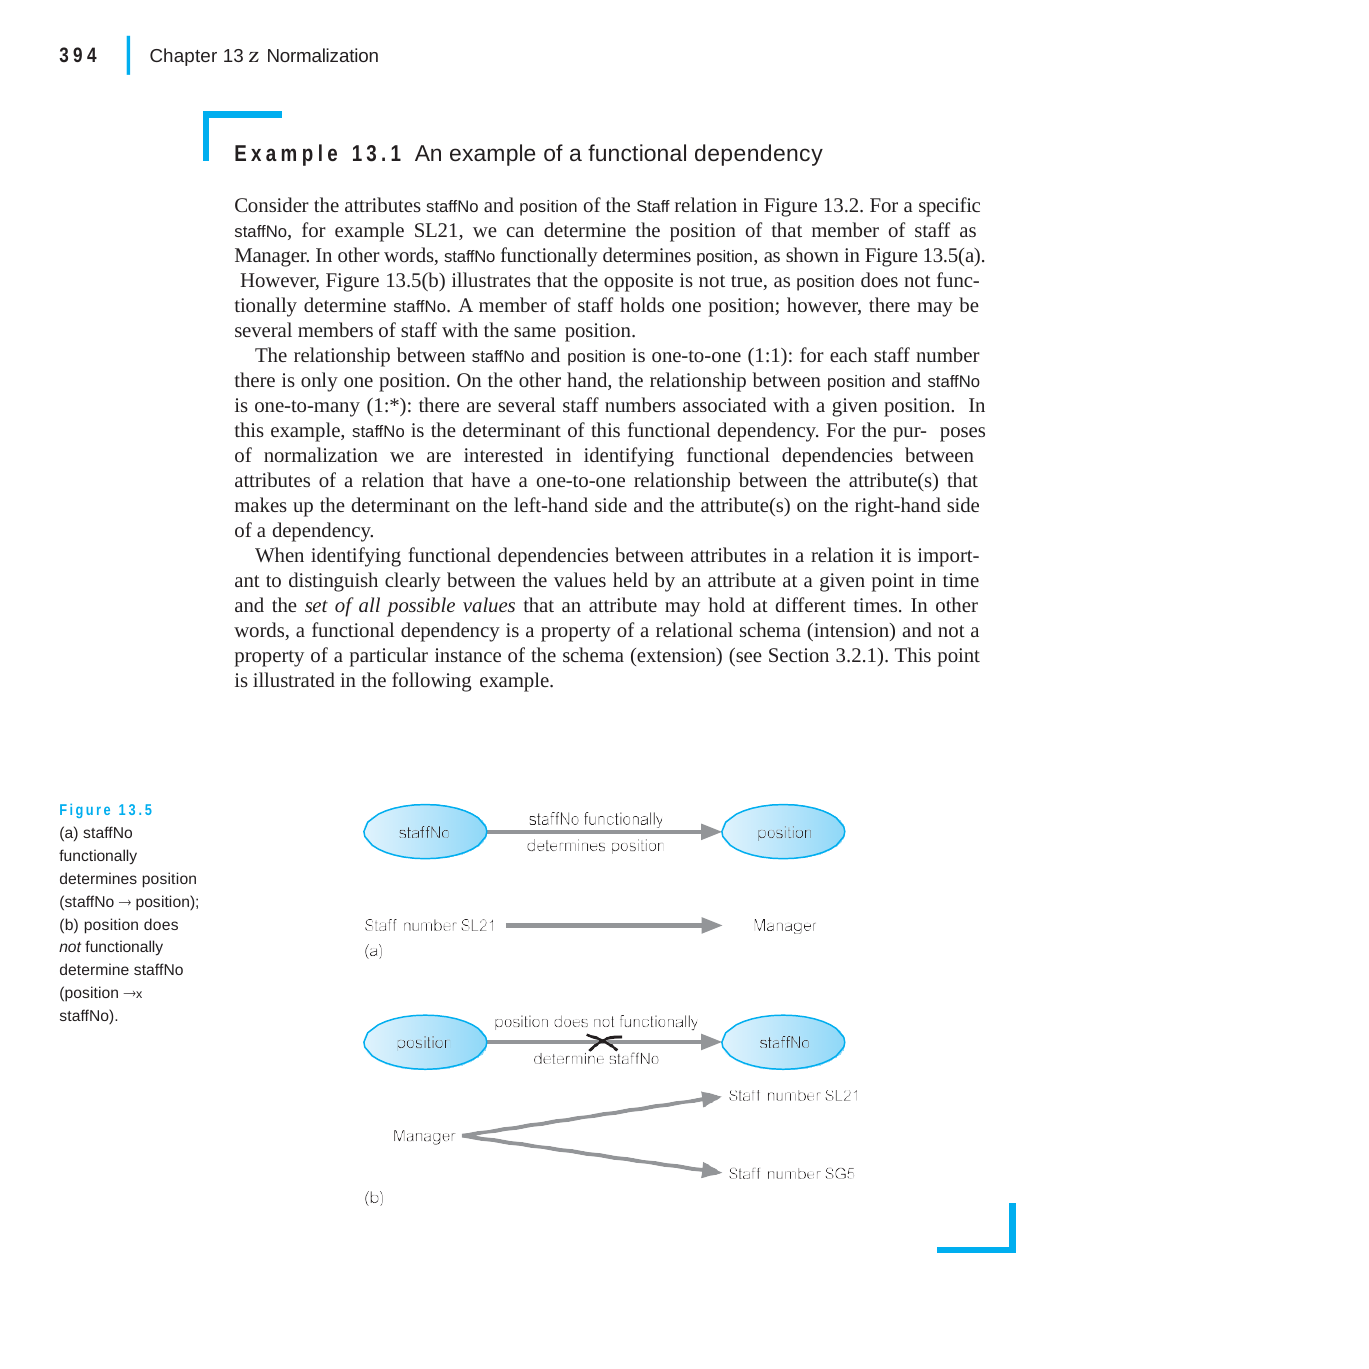

|
394
Chapter 13 z Normalization

Example 13.1 An example of a functional dependency

Consider the attributes staffNo and position of the Staff relation in Figure 13.2. For a specific  staffNo, for example SL21, we can determine the position of that member of staff as  Manager. In other words, staffNo functionally determines position, as shown in Figure 13.5(a).  However, Figure 13.5(b) illustrates that the opposite is not true, as position does not func-  tionally determine staffNo. A member of staff holds one position; however, there may be  several members of staff with the same position.
The relationship between staffNo and position is one-to-one (1:1): for each staff number  there is only one position. On the other hand, the relationship between position and staffNo  is one-to-many (1:*): there are several staff numbers associated with a given position.  In this example, staffNo is the determinant of this functional dependency. For the pur-  poses of normalization we are interested in identifying functional dependencies between  attributes of a relation that have a one-to-one relationship between the attribute(s) that  makes up the determinant on the left-hand side and the attribute(s) on the right-hand side  of a dependency.
When identifying functional dependencies between attributes in a relation it is import-  ant to distinguish clearly between the values held by an attribute at a given point in time  and the set of all possible values that an attribute may hold at different times. In other  words, a functional dependency is a property of a relational schema (intension) and not a  property of a particular instance of the schema (extension) (see Section 3.2.1). This point  is illustrated in the following example.
Figure 13.5
(a) staffNo  functionally  determines position  (staffNo → position);
(b) position does  not functionally  determine staffNo  (position →x staffNo).